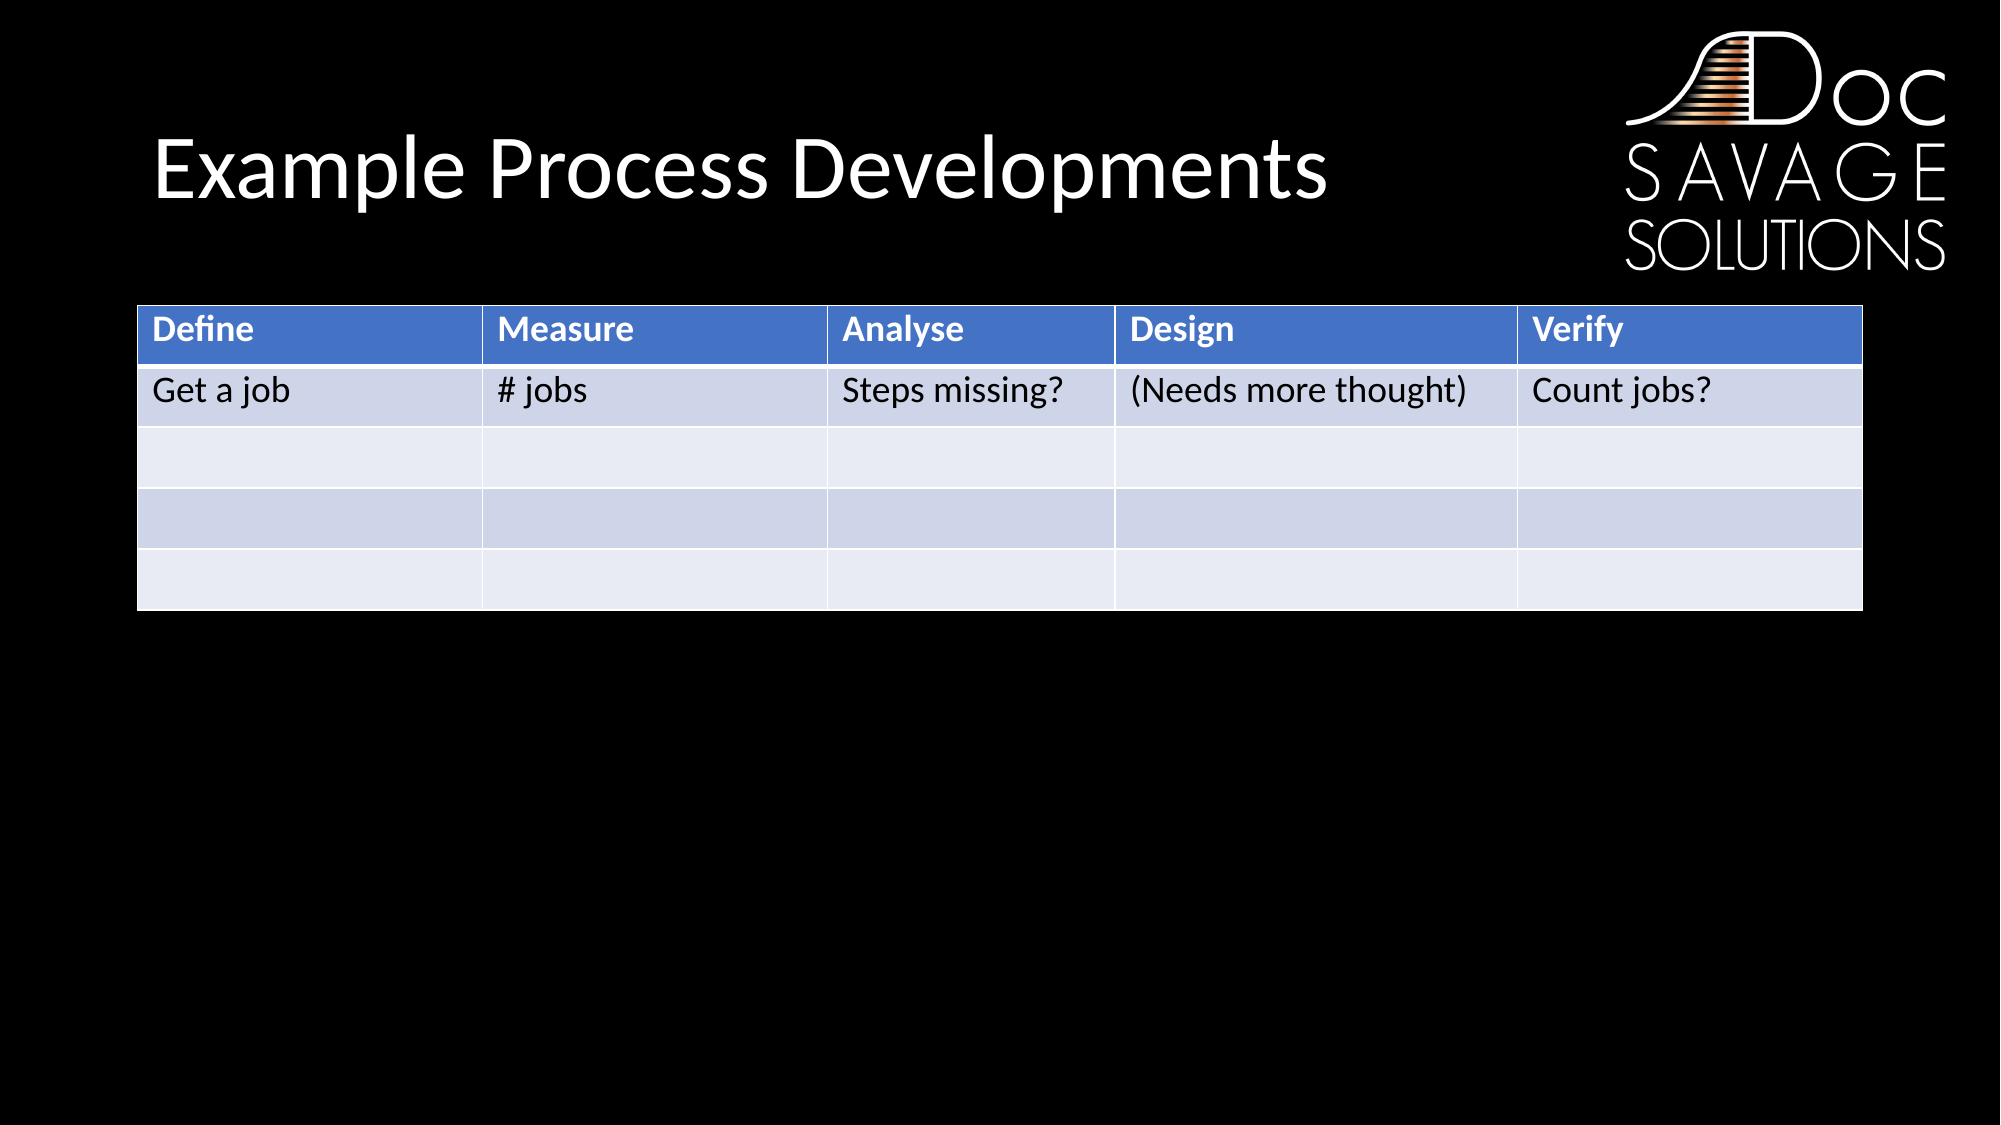

# Example Process Developments
| Define | Measure | Analyse | Design | Verify |
| --- | --- | --- | --- | --- |
| Get a job | # jobs | Steps missing? | (Needs more thought) | Count jobs? |
|  |  |  |  |  |
|  |  |  |  |  |
|  |  |  |  |  |